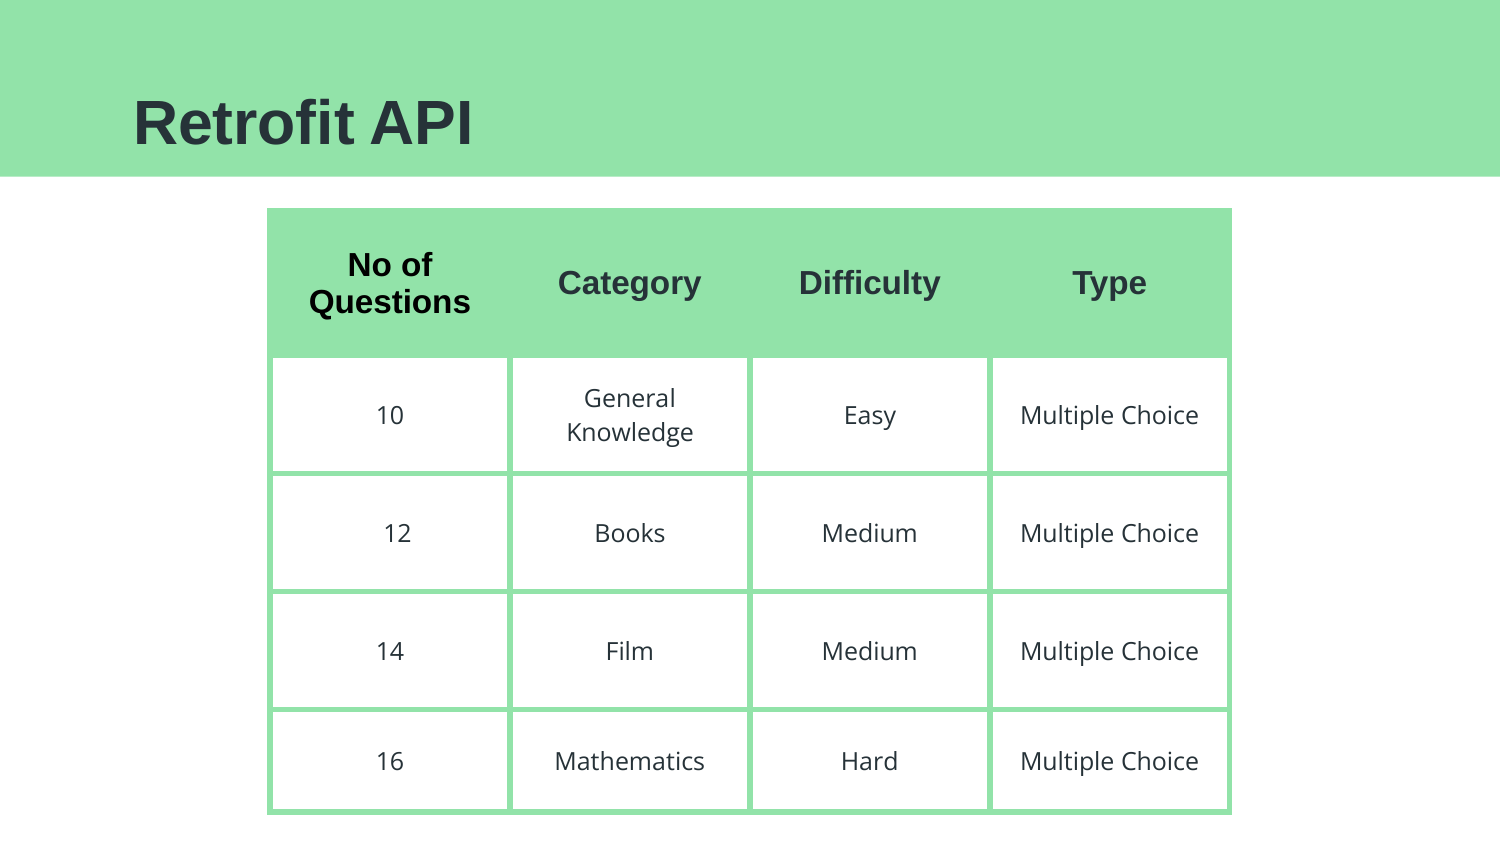

# Retrofit API
| No of Questions | Category | Difficulty | Type |
| --- | --- | --- | --- |
| 10 | General Knowledge | Easy | Multiple Choice |
| 12 | Books | Medium | Multiple Choice |
| 14 | Film | Medium | Multiple Choice |
| 16 | Mathematics | Hard | Multiple Choice |